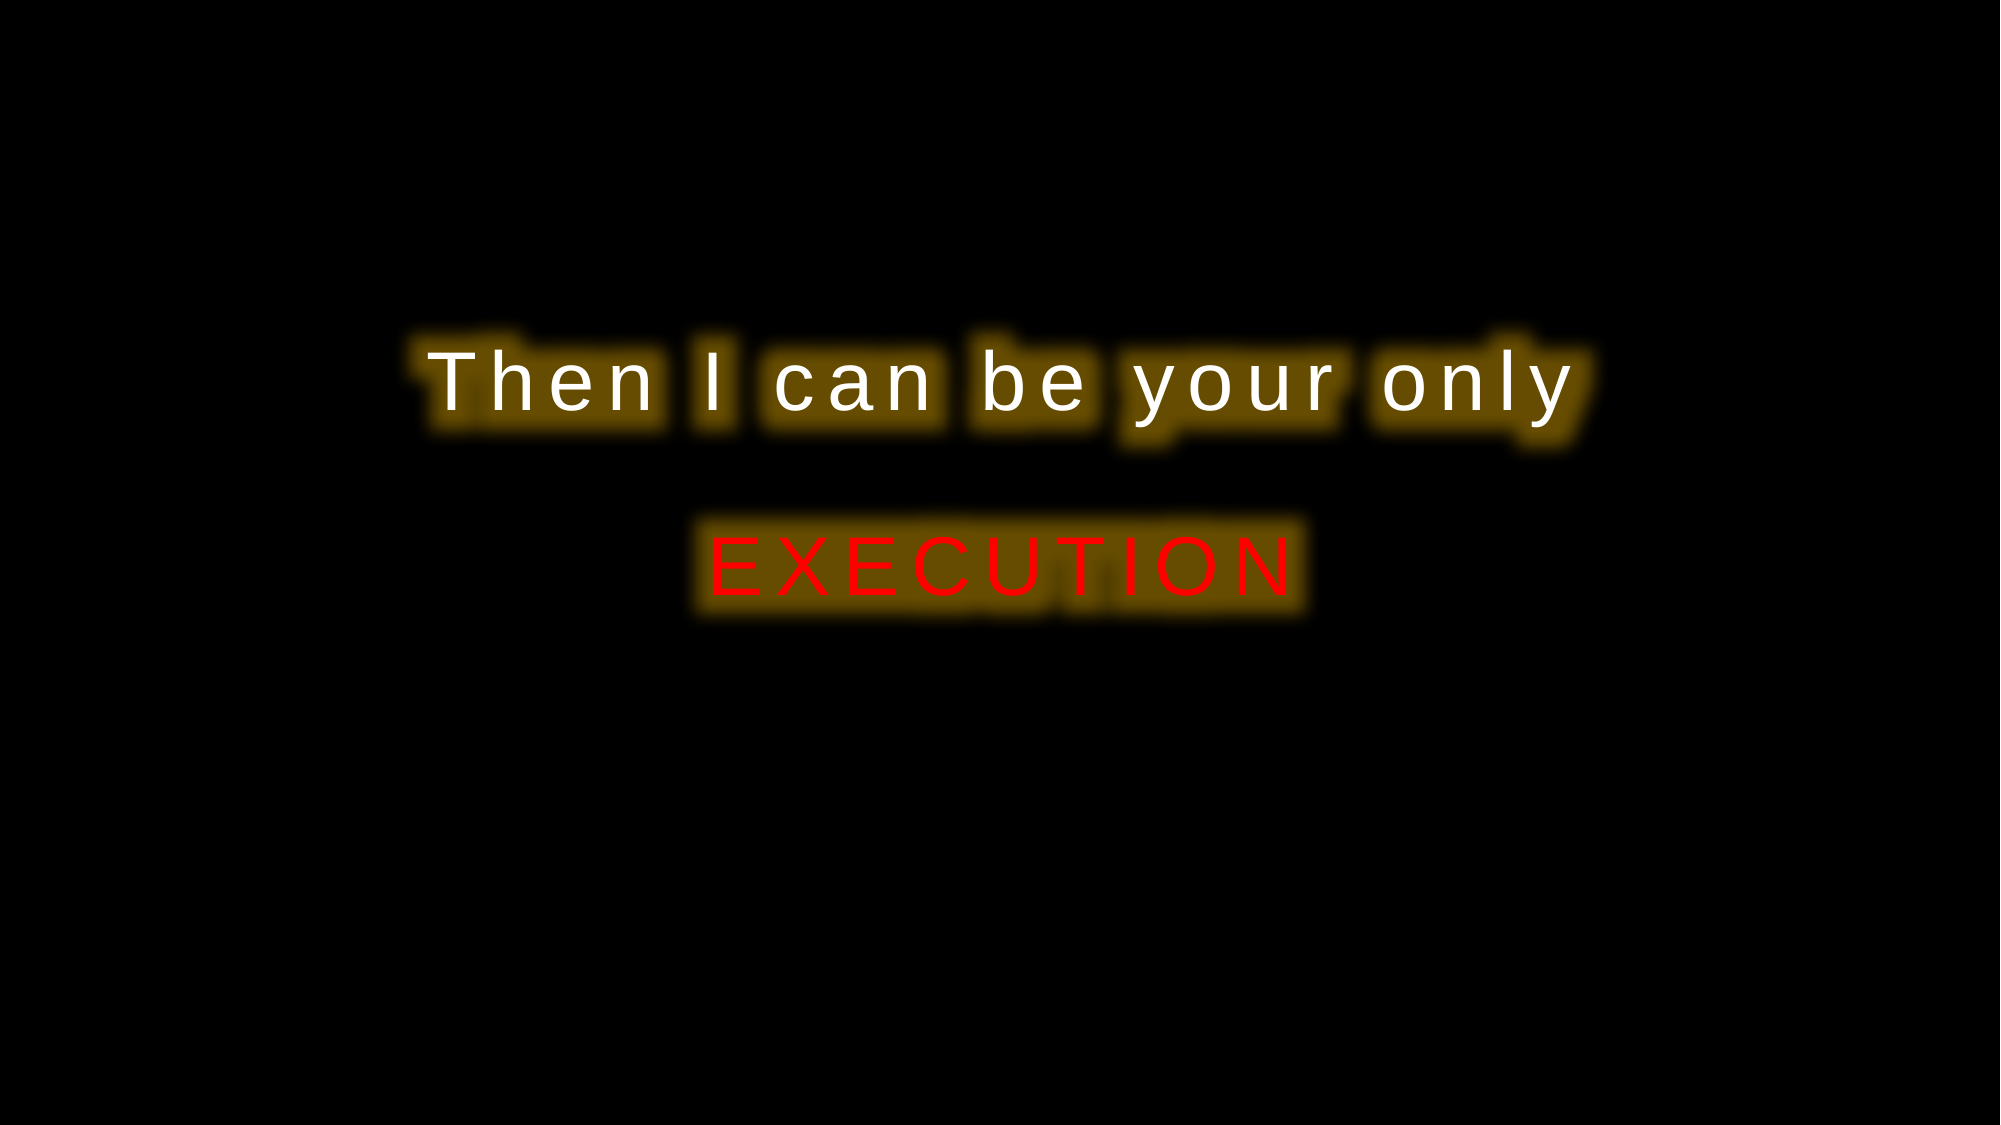

Then I can be your only
EXECUTION